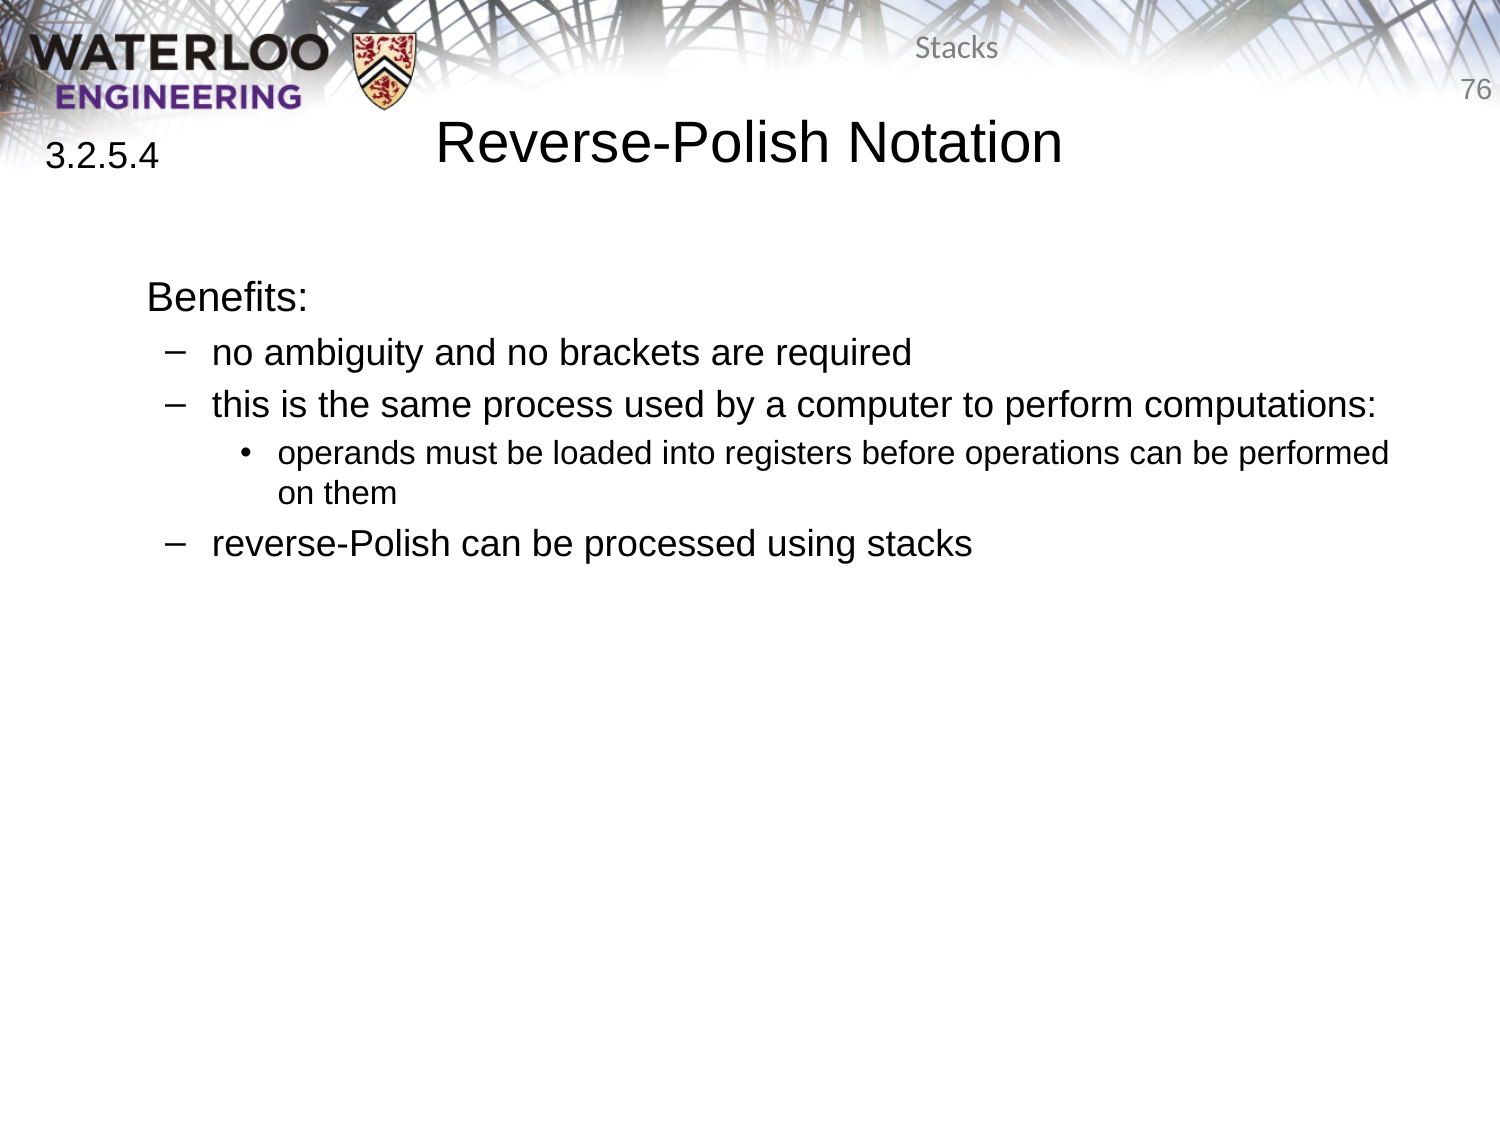

# Reverse-Polish Notation
3.2.5.4
	Benefits:
no ambiguity and no brackets are required
this is the same process used by a computer to perform computations:
operands must be loaded into registers before operations can be performed on them
reverse-Polish can be processed using stacks